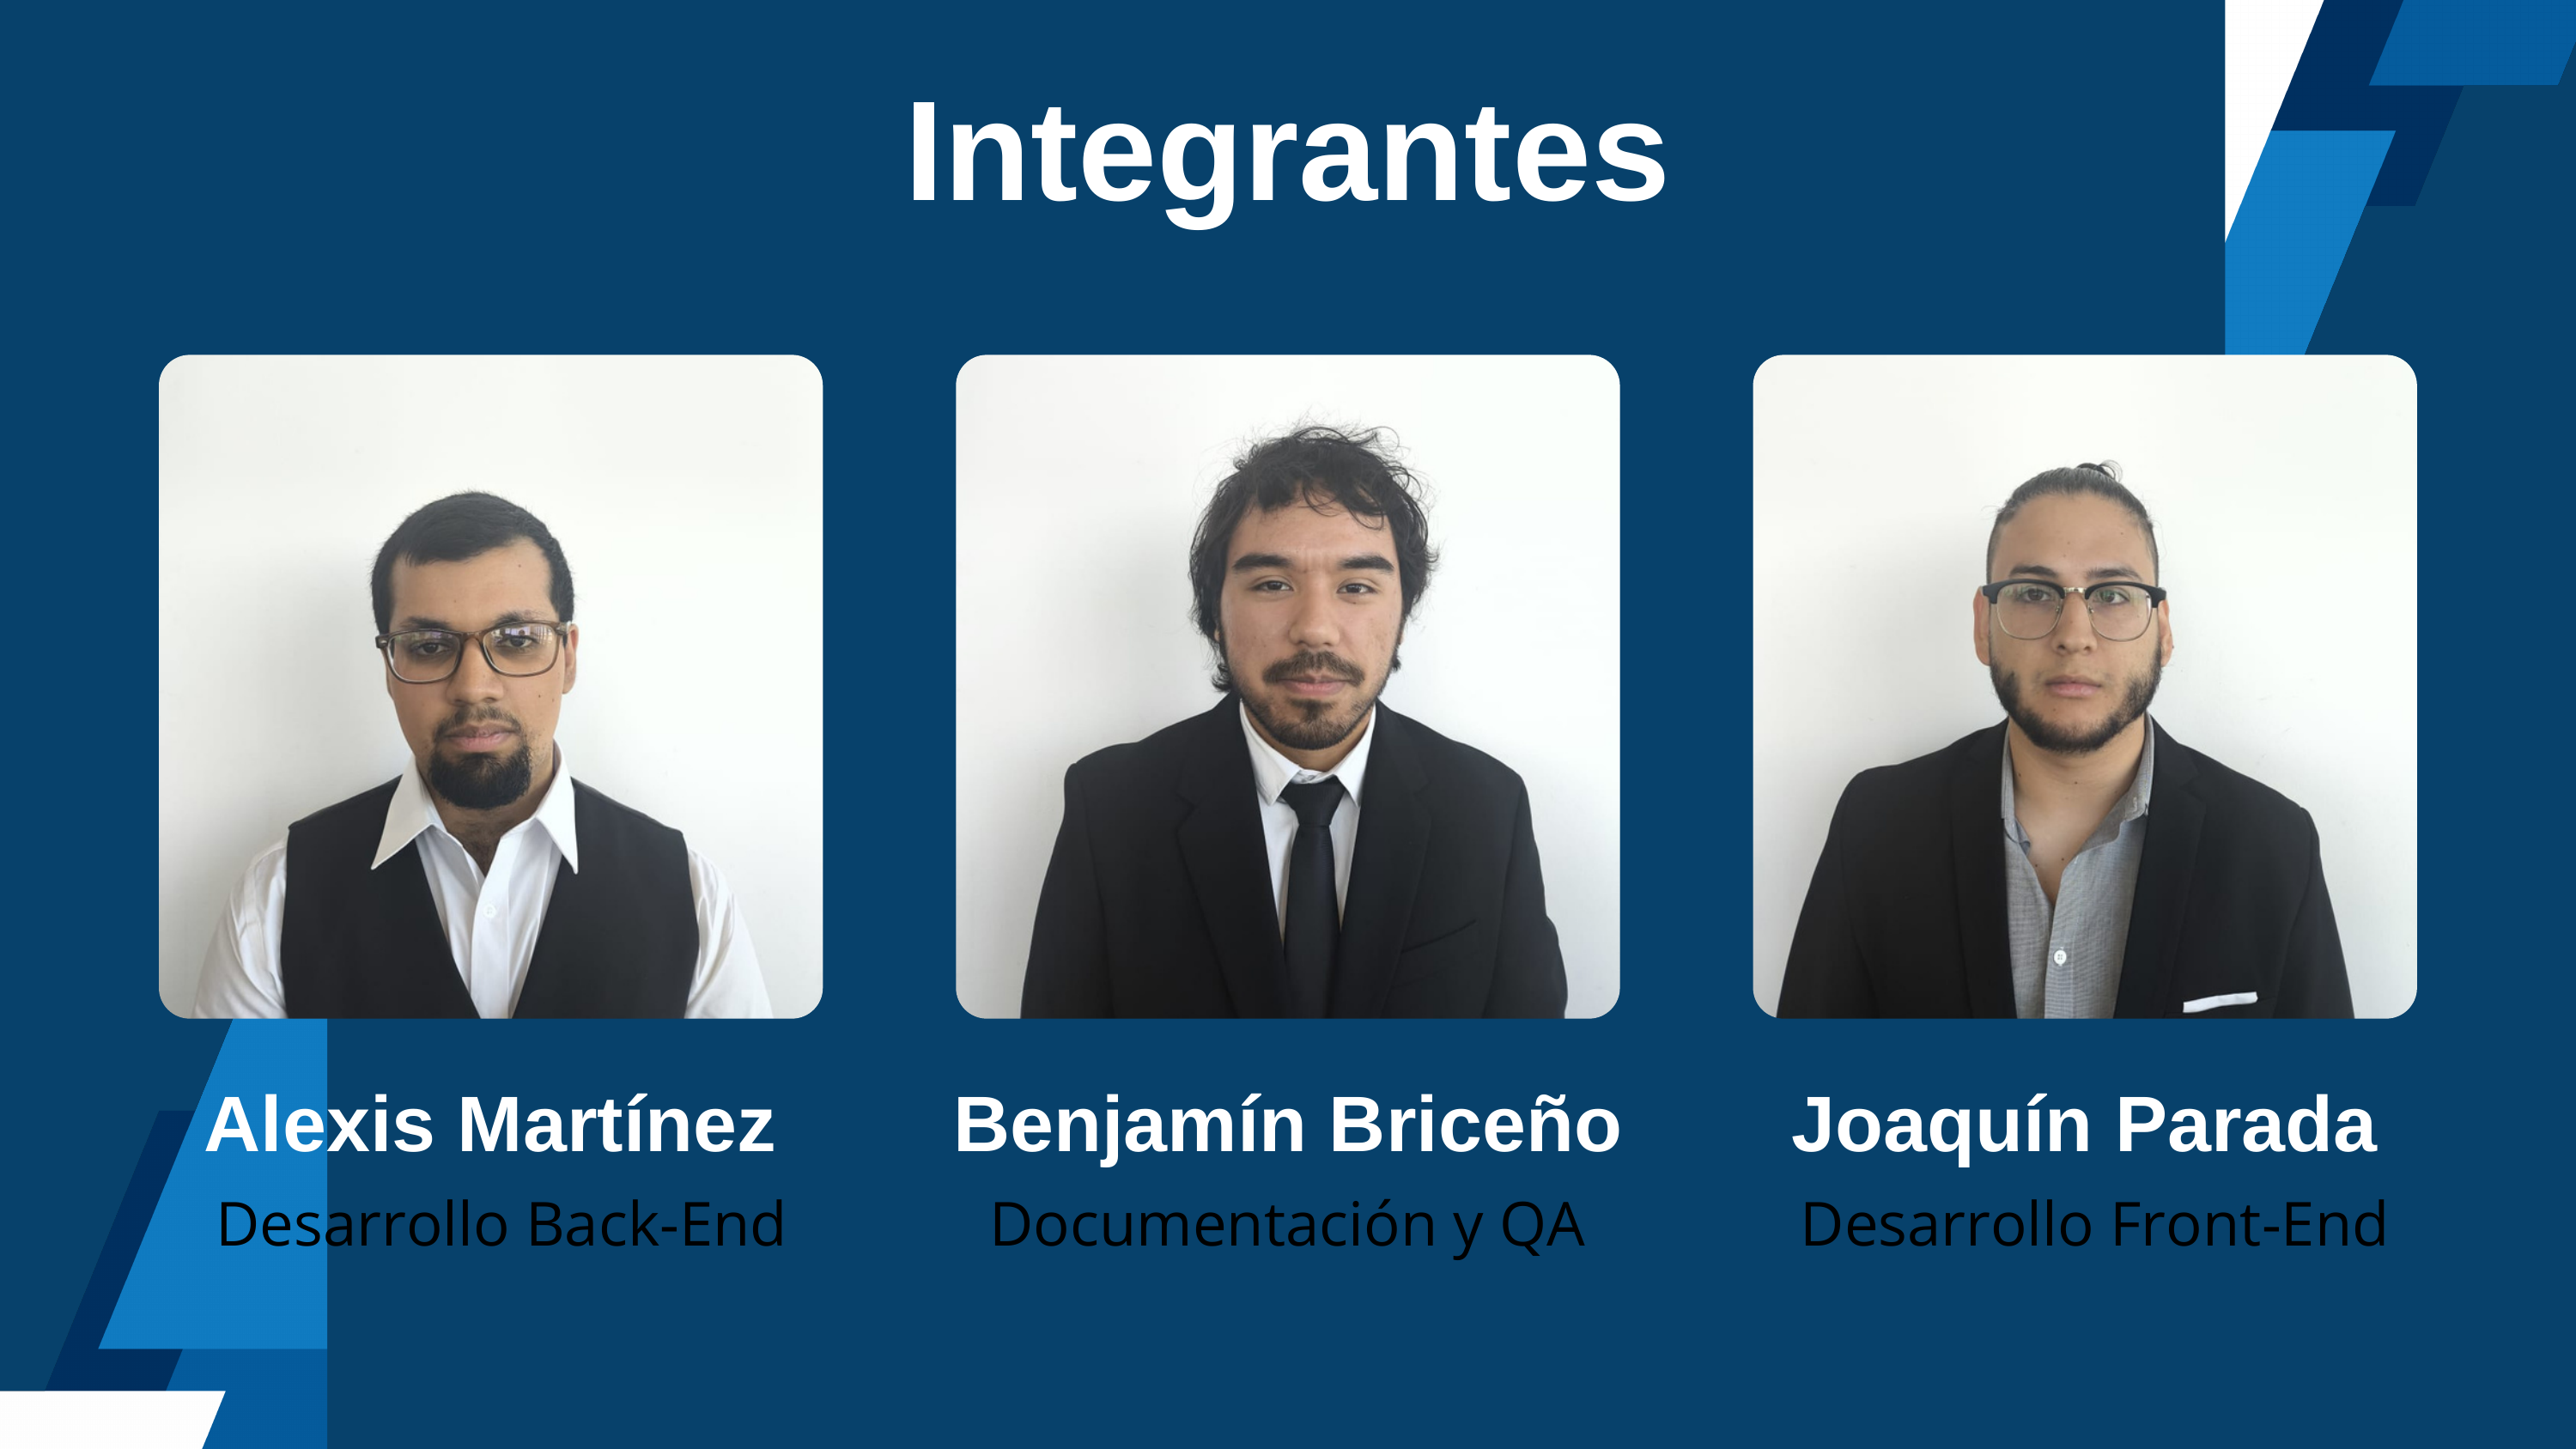

Integrantes

Alexis Martínez
Benjamín Briceño
Joaquín Parada
Desarrollo Back-End
Documentación y QA
Desarrollo Front-End